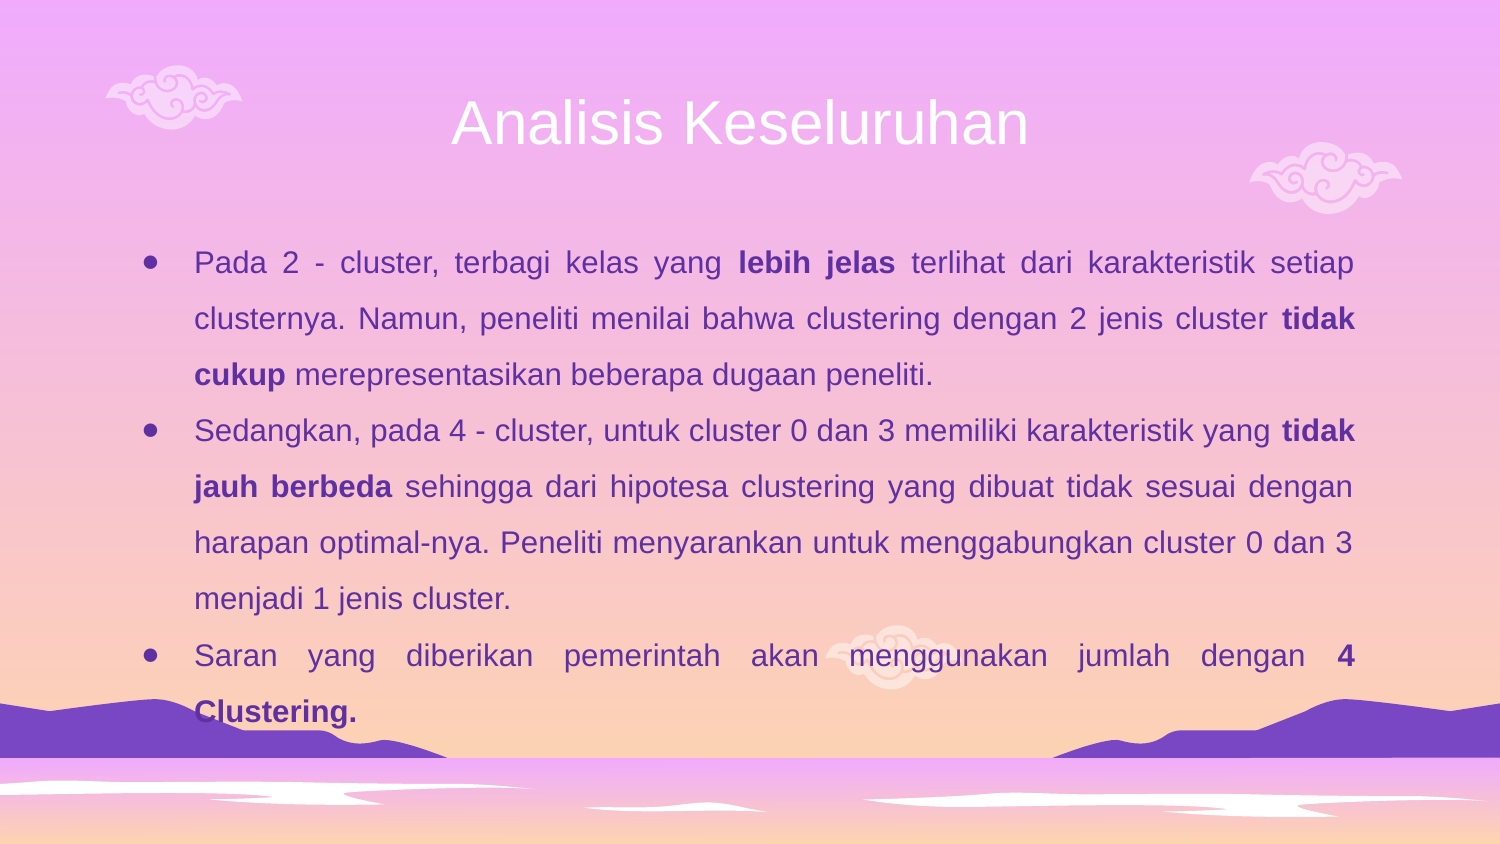

Analisis Keseluruhan
Pada 2 - cluster, terbagi kelas yang lebih jelas terlihat dari karakteristik setiap clusternya. Namun, peneliti menilai bahwa clustering dengan 2 jenis cluster tidak cukup merepresentasikan beberapa dugaan peneliti.
Sedangkan, pada 4 - cluster, untuk cluster 0 dan 3 memiliki karakteristik yang tidak jauh berbeda sehingga dari hipotesa clustering yang dibuat tidak sesuai dengan harapan optimal-nya. Peneliti menyarankan untuk menggabungkan cluster 0 dan 3 menjadi 1 jenis cluster.
Saran yang diberikan pemerintah akan menggunakan jumlah dengan 4 Clustering.